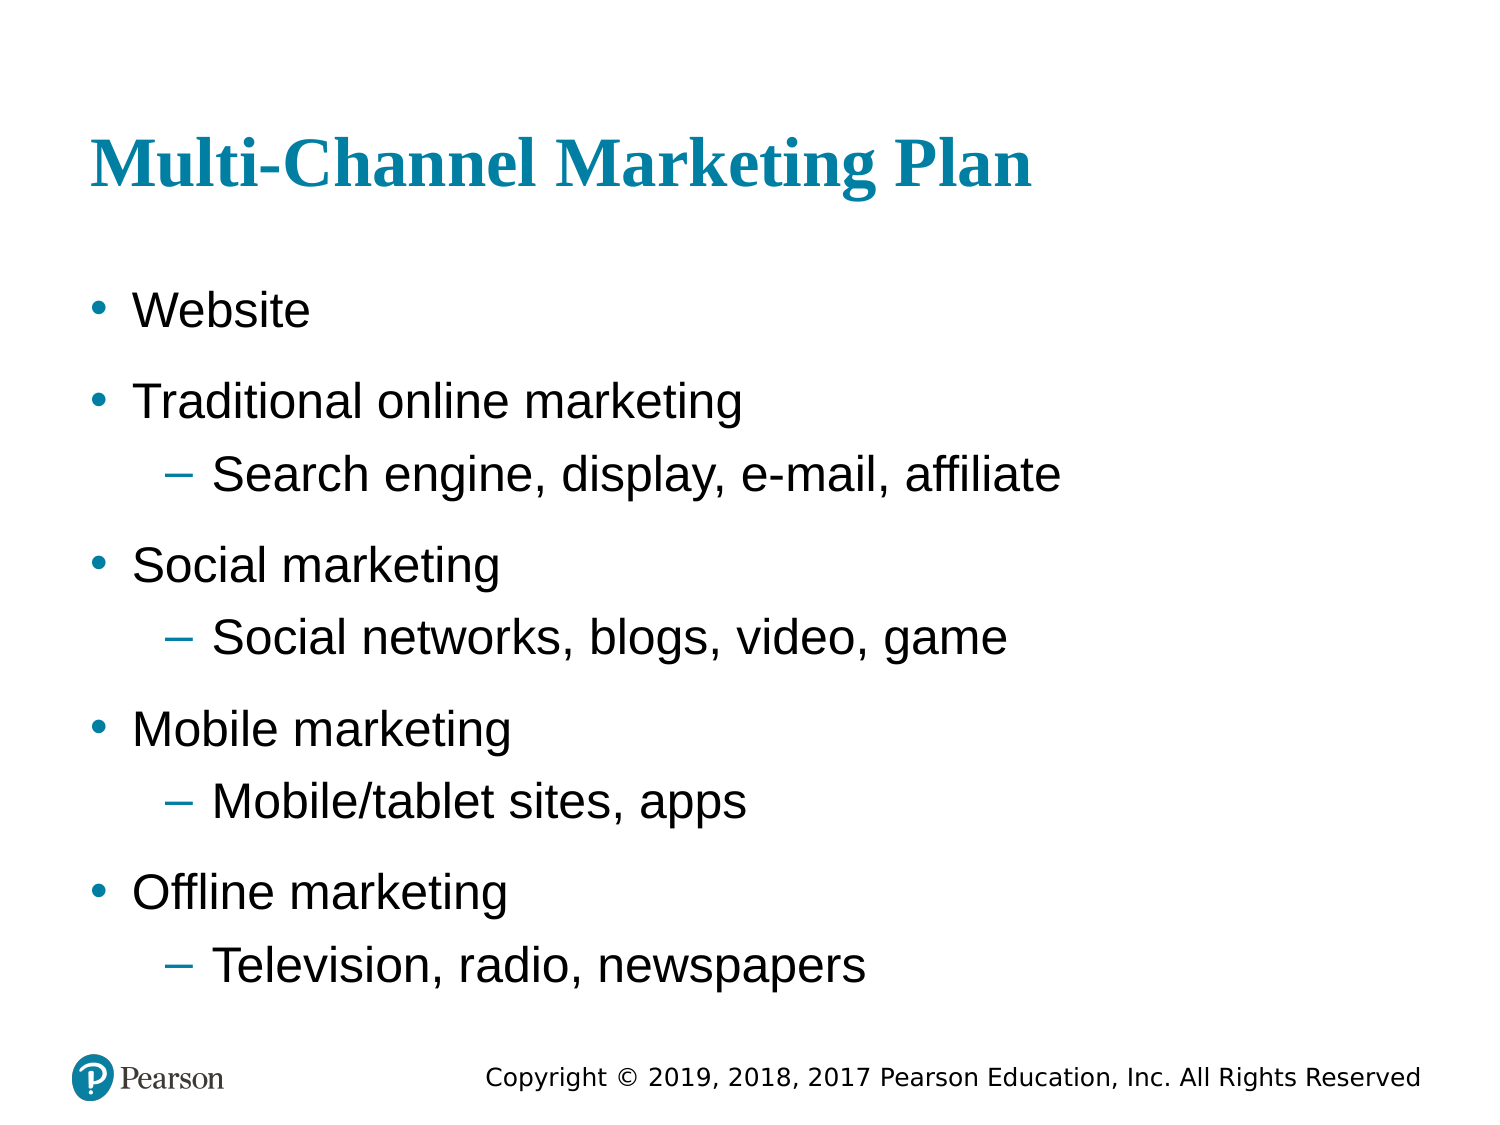

# Multi-Channel Marketing Plan
Website
Traditional online marketing
Search engine, display, e-mail, affiliate
Social marketing
Social networks, blogs, video, game
Mobile marketing
Mobile/tablet sites, apps
Offline marketing
Television, radio, newspapers